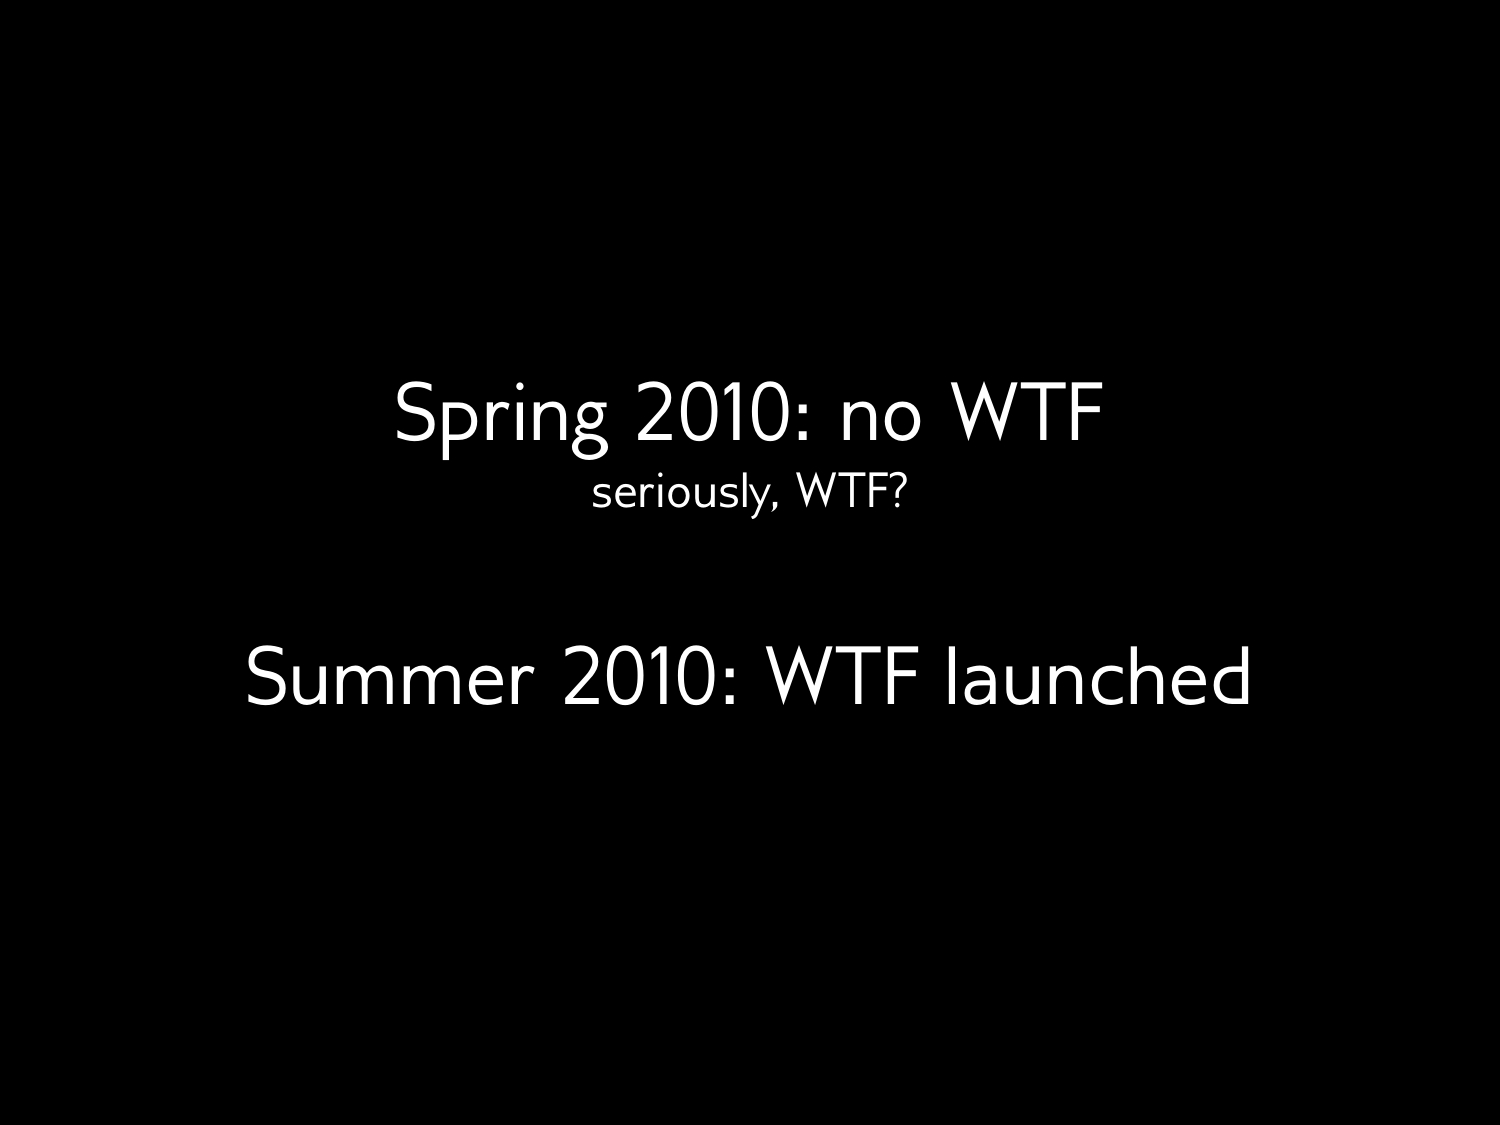

Spring 2010: no WTF
seriously, WTF?
Summer 2010: WTF launched